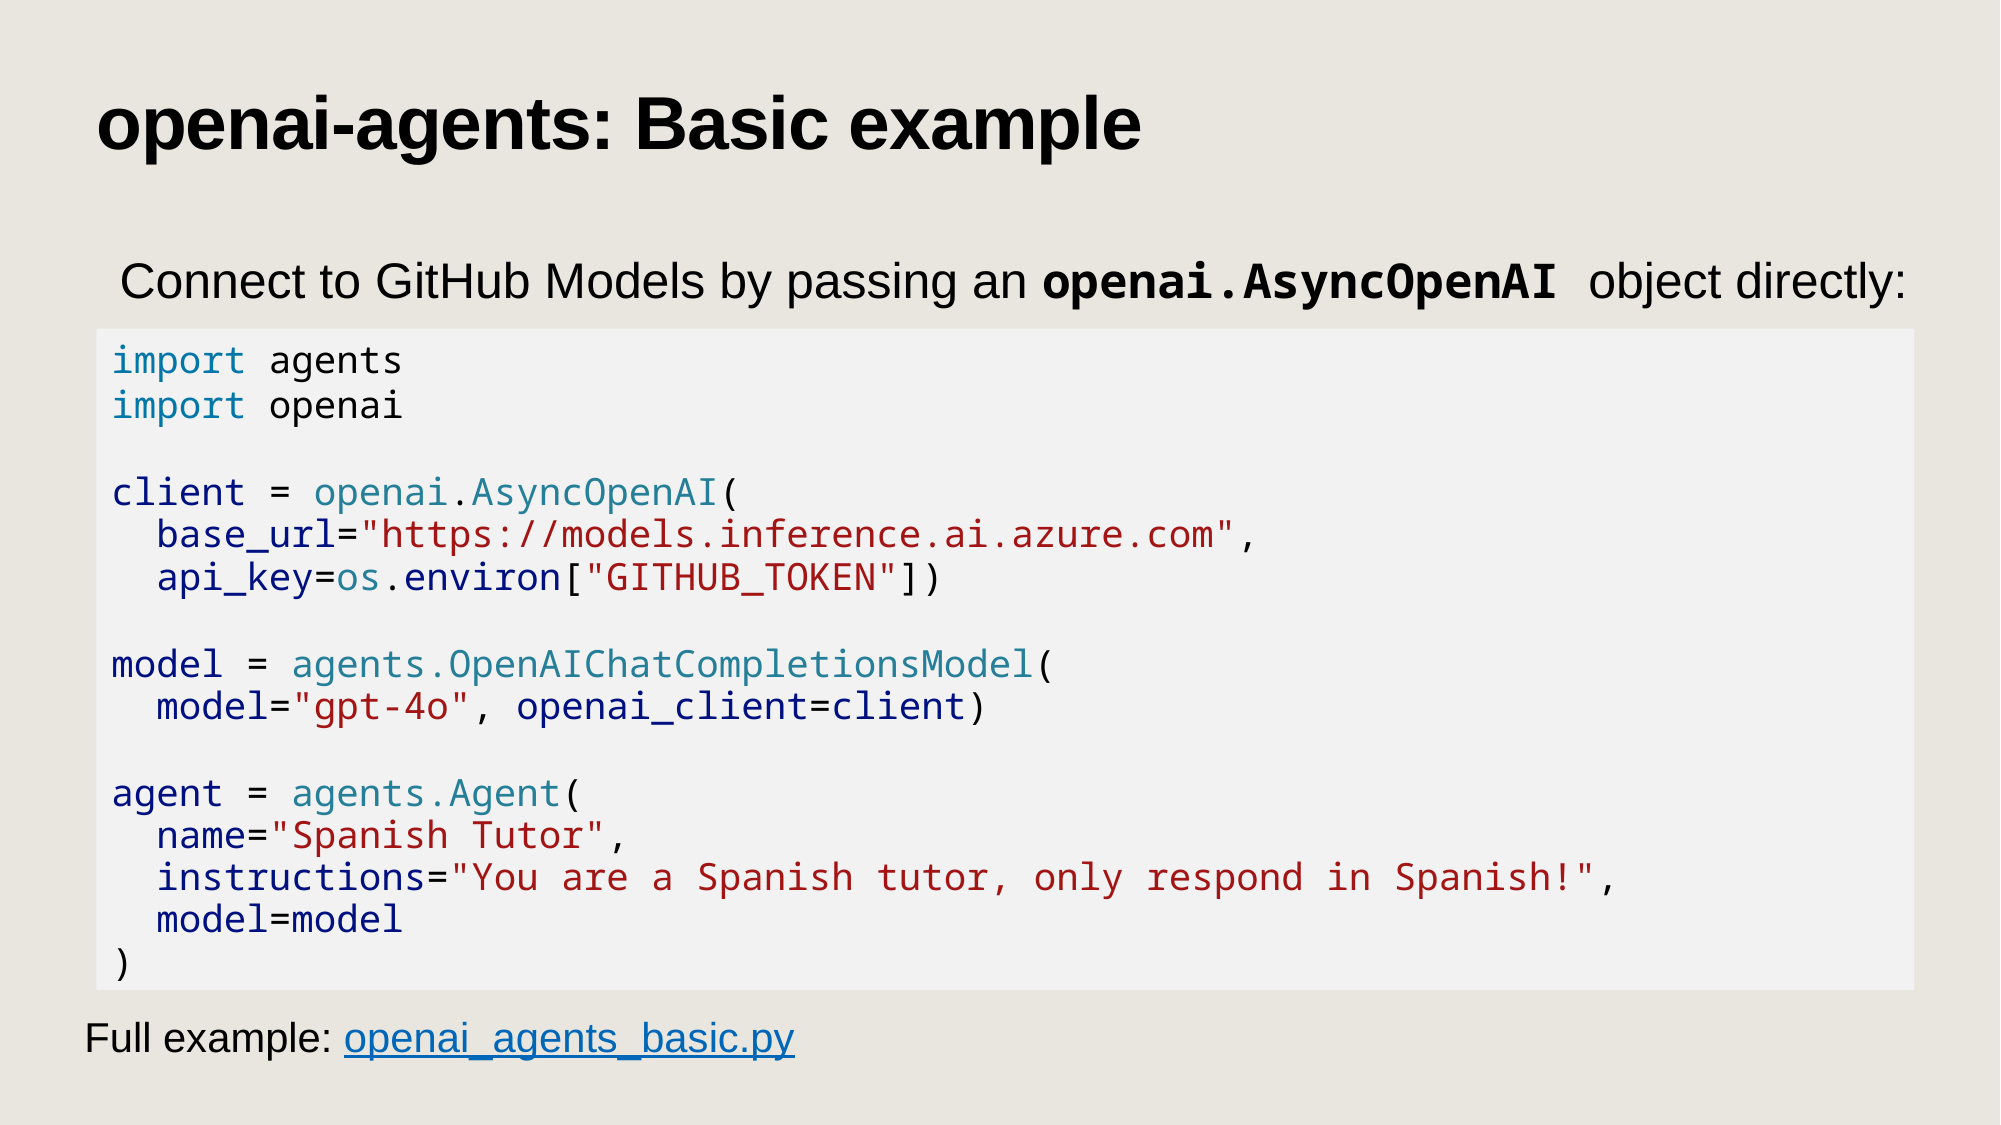

# openai-agents: Basic example
Connect to GitHub Models by passing an openai.AsyncOpenAI object directly:
import agents
import openai

client = openai.AsyncOpenAI(
  base_url="https://models.inference.ai.azure.com",
  api_key=os.environ["GITHUB_TOKEN"])

model = agents.OpenAIChatCompletionsModel(
  model="gpt-4o", openai_client=client)

agent = agents.Agent(
  name="Spanish Tutor",
  instructions="You are a Spanish tutor, only respond in Spanish!",
  model=model
)
Full example: openai_agents_basic.py